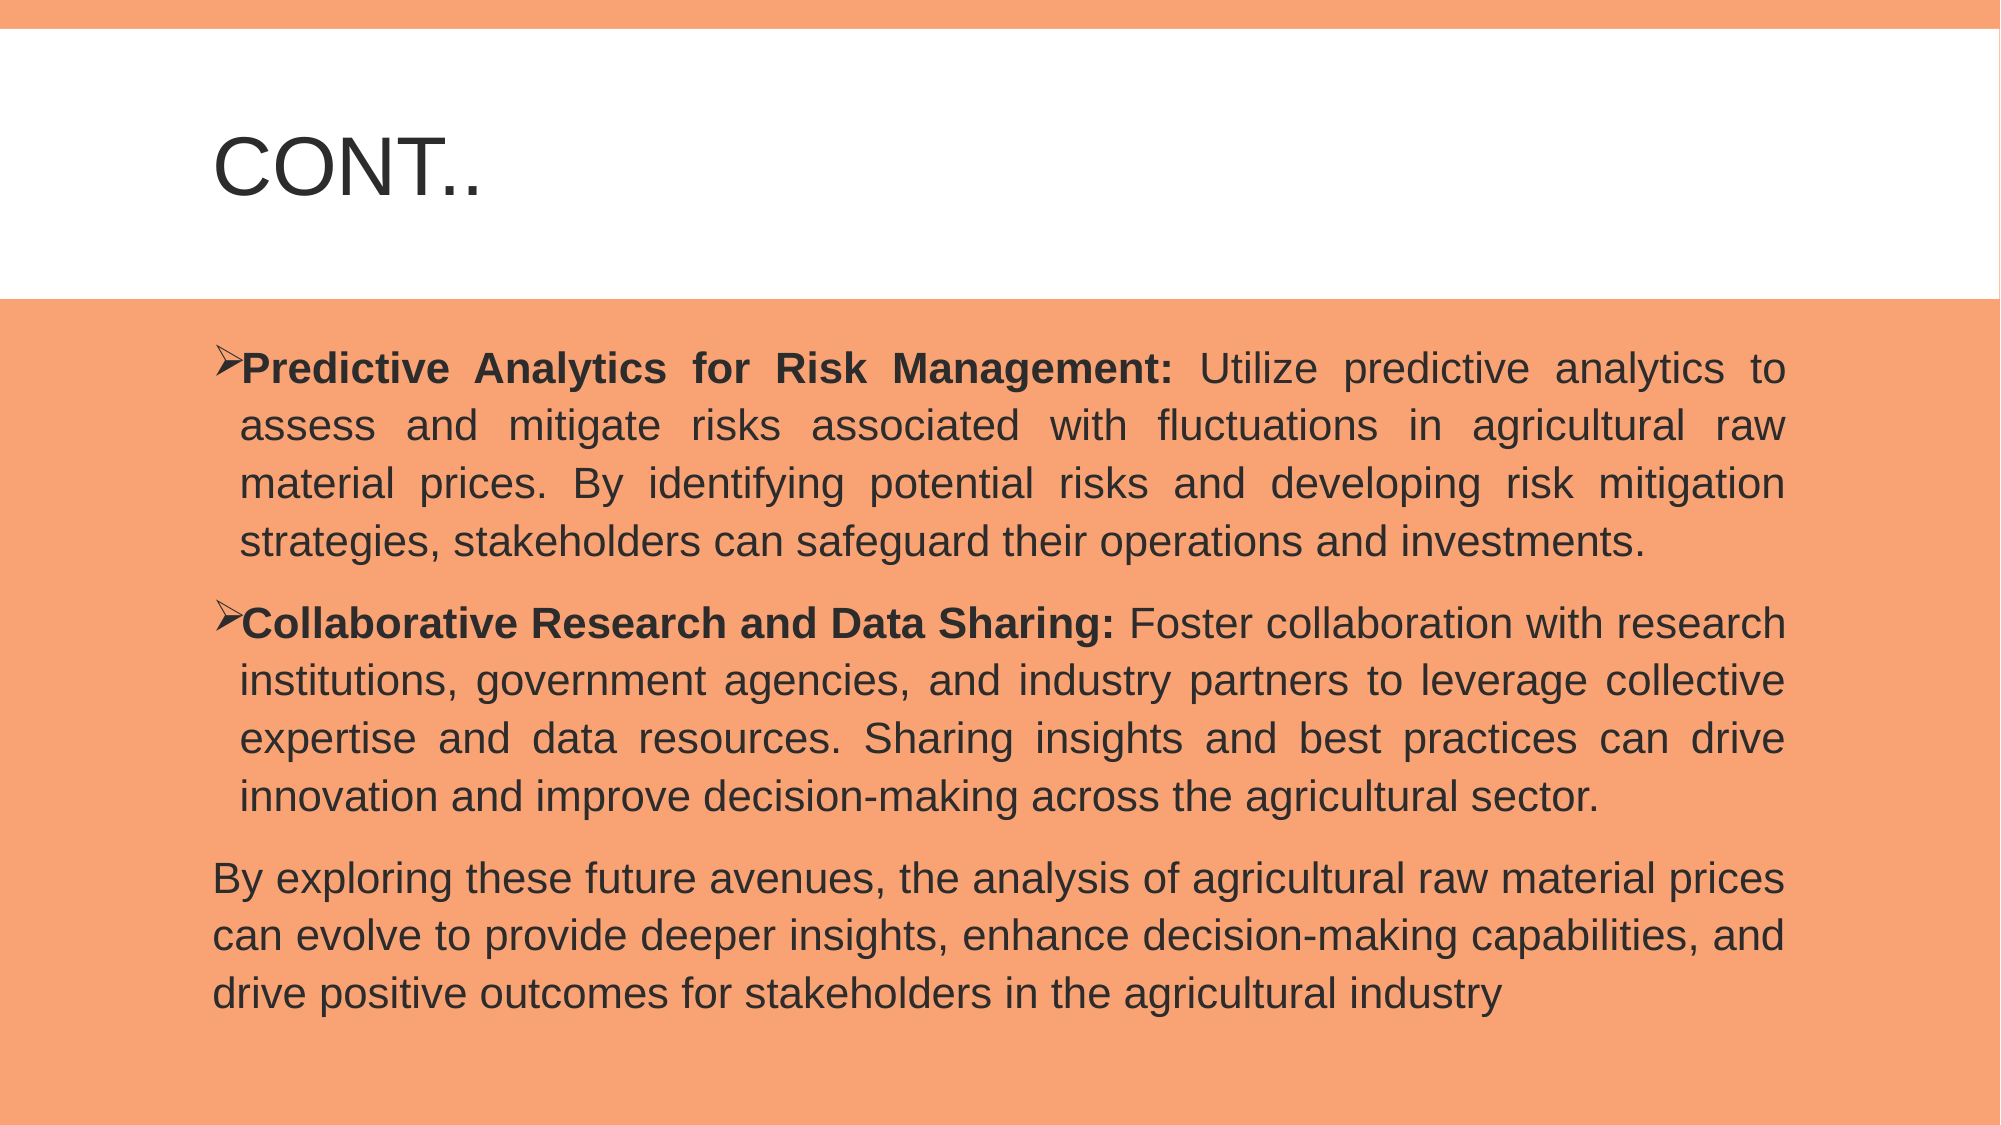

# Cont..
Predictive Analytics for Risk Management: Utilize predictive analytics to assess and mitigate risks associated with fluctuations in agricultural raw material prices. By identifying potential risks and developing risk mitigation strategies, stakeholders can safeguard their operations and investments.
Collaborative Research and Data Sharing: Foster collaboration with research institutions, government agencies, and industry partners to leverage collective expertise and data resources. Sharing insights and best practices can drive innovation and improve decision-making across the agricultural sector.
By exploring these future avenues, the analysis of agricultural raw material prices can evolve to provide deeper insights, enhance decision-making capabilities, and drive positive outcomes for stakeholders in the agricultural industry